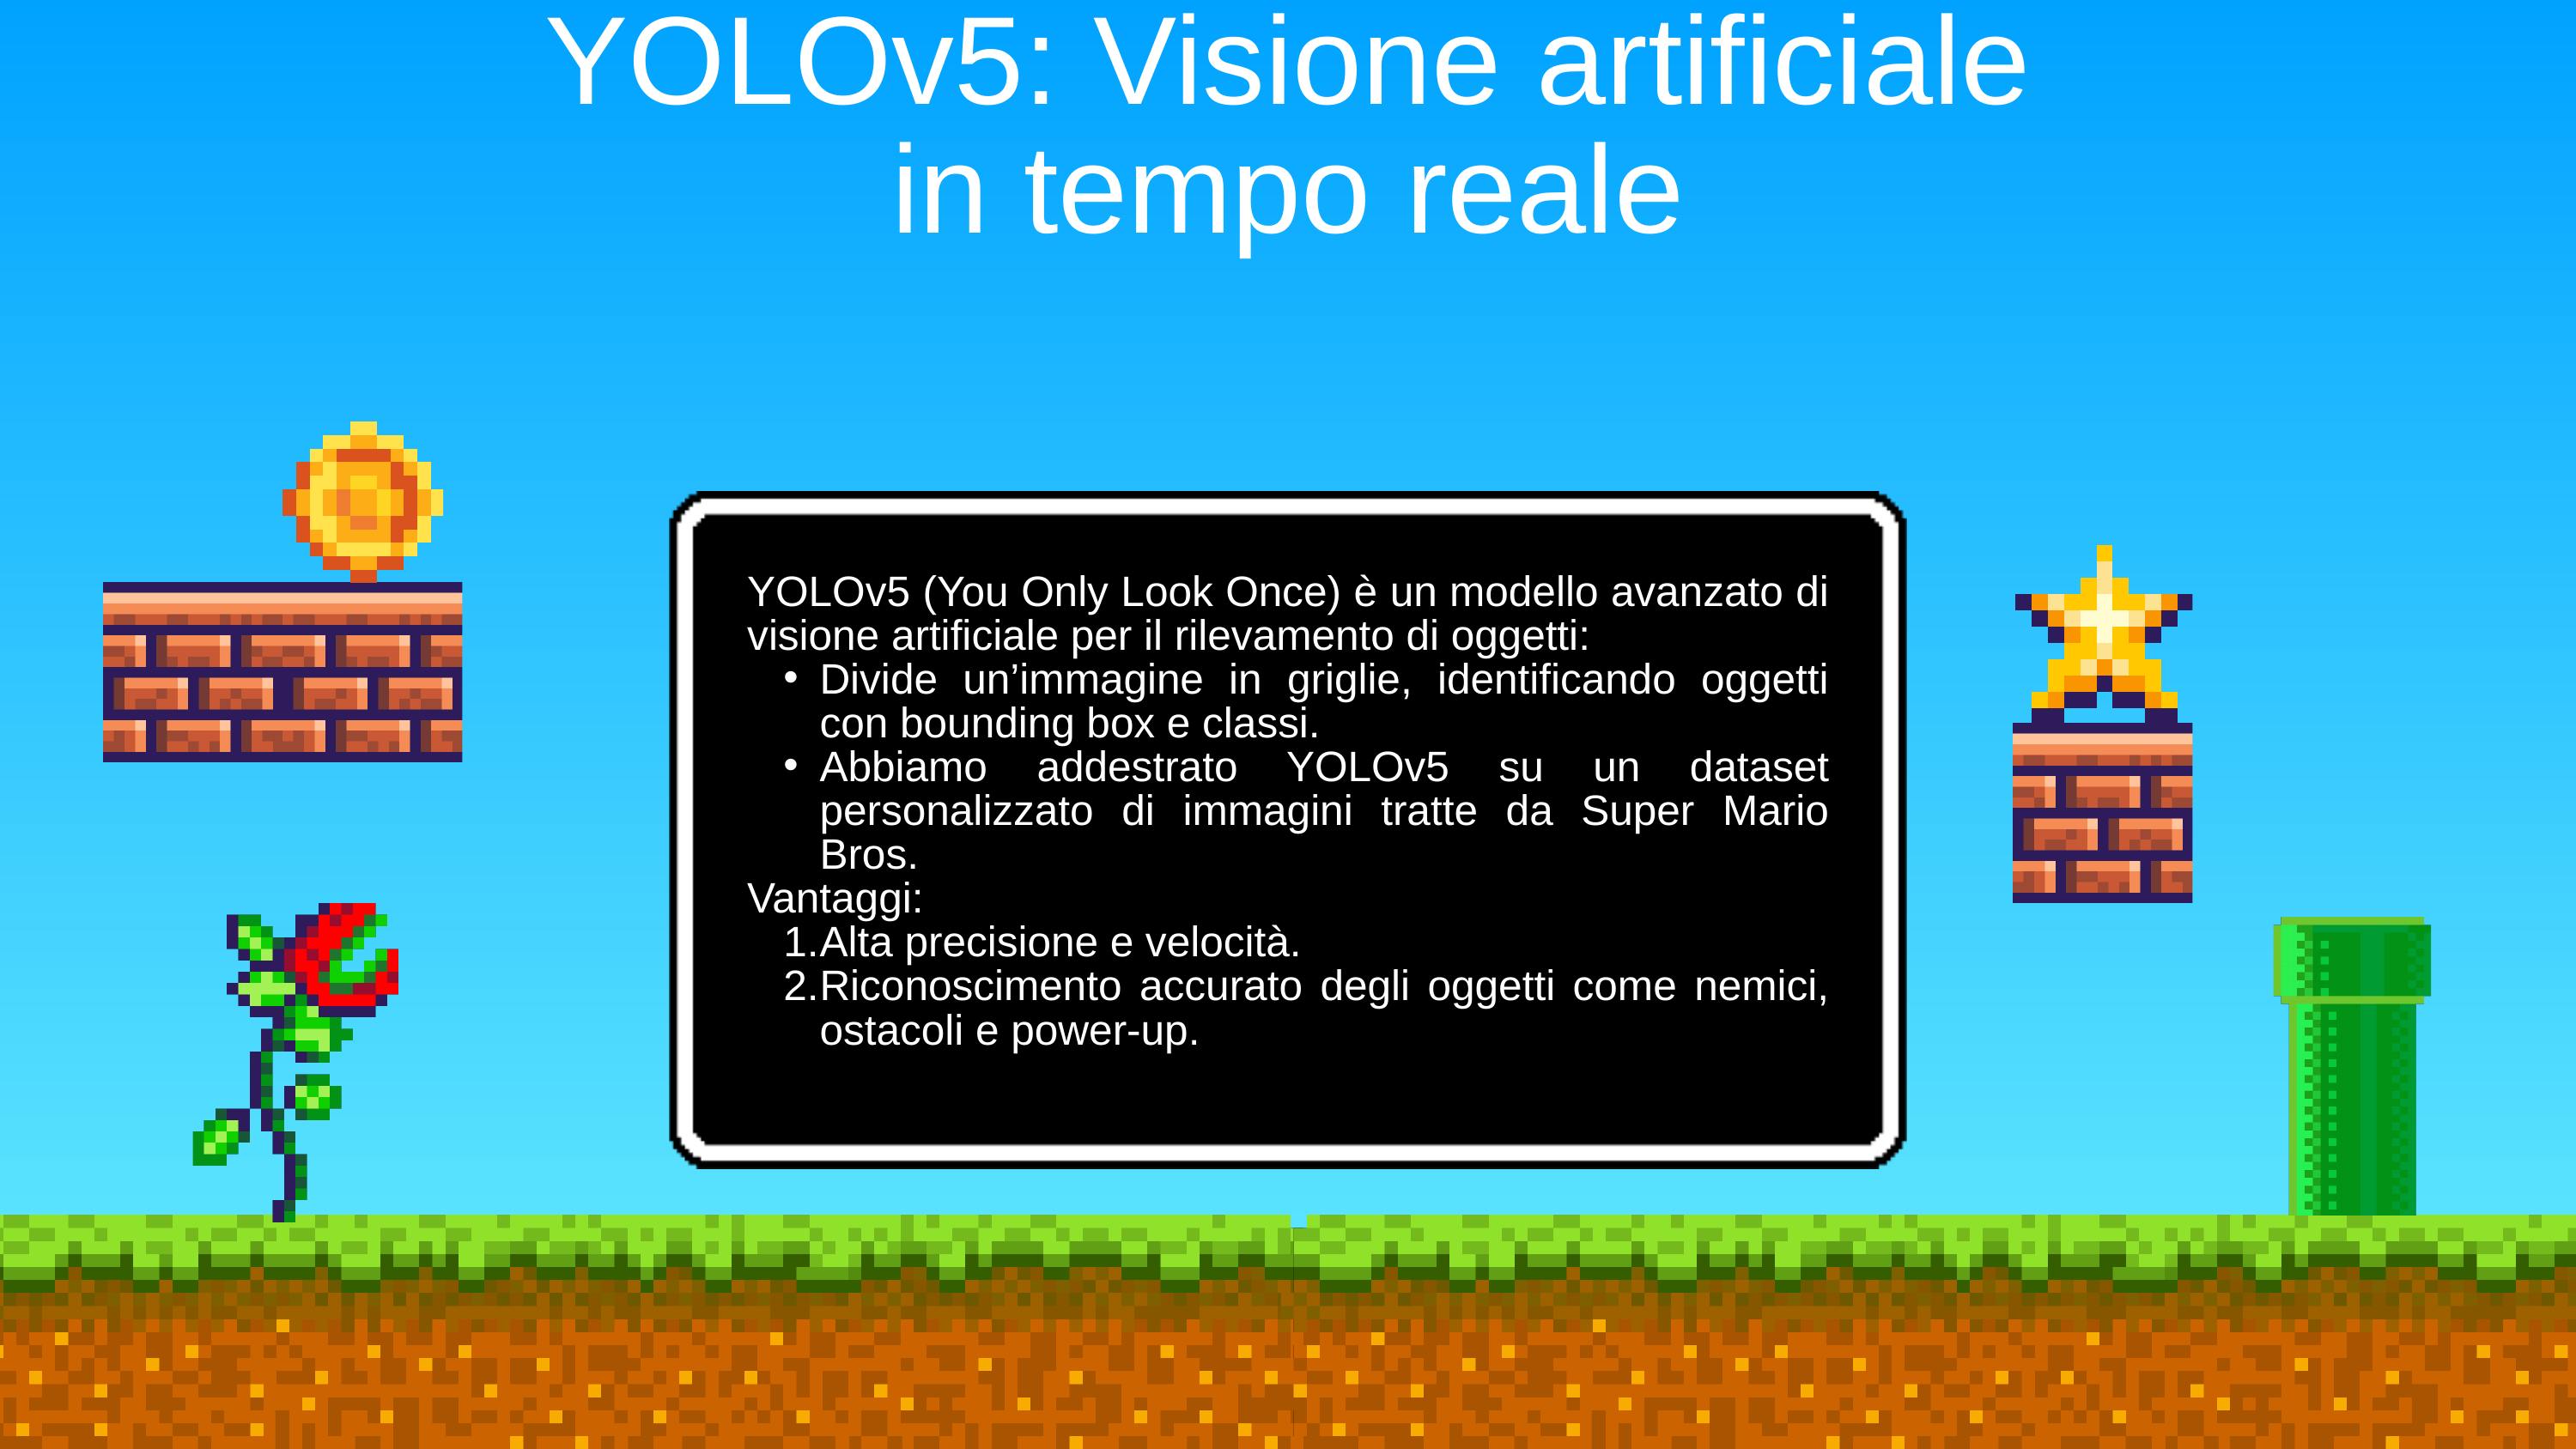

YOLOv5: Visione artificiale in tempo reale

YOLOv5 (You Only Look Once) è un modello avanzato di visione artificiale per il rilevamento di oggetti:
Divide un’immagine in griglie, identificando oggetti con bounding box e classi.
Abbiamo addestrato YOLOv5 su un dataset personalizzato di immagini tratte da Super Mario Bros.
Vantaggi:
Alta precisione e velocità.
Riconoscimento accurato degli oggetti come nemici, ostacoli e power-up.